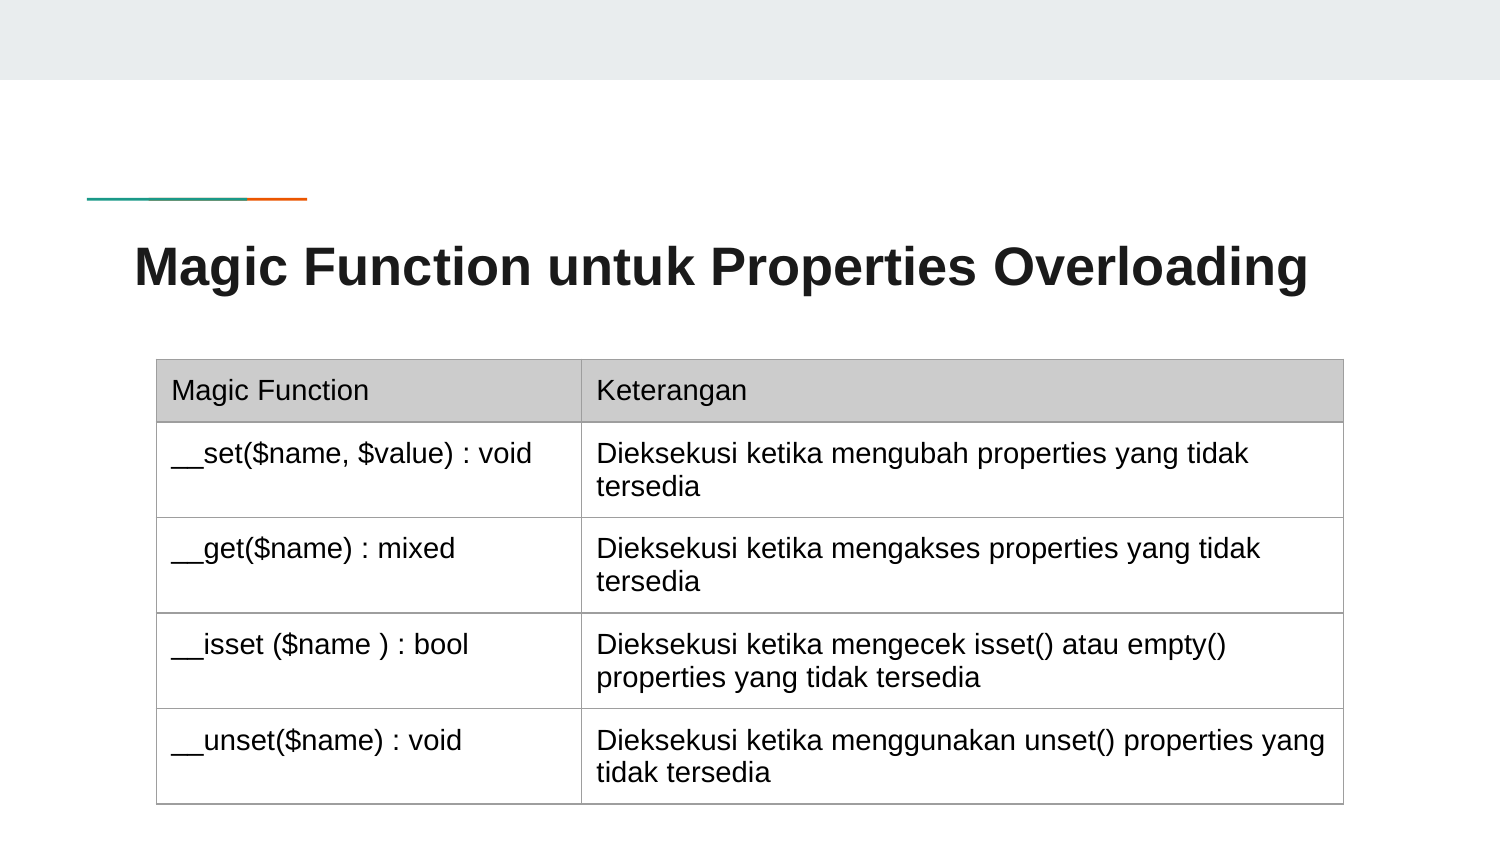

# Magic Function untuk Properties Overloading
| Magic Function | Keterangan |
| --- | --- |
| \_\_set($name, $value) : void | Dieksekusi ketika mengubah properties yang tidak tersedia |
| \_\_get($name) : mixed | Dieksekusi ketika mengakses properties yang tidak tersedia |
| \_\_isset ($name ) : bool | Dieksekusi ketika mengecek isset() atau empty() properties yang tidak tersedia |
| \_\_unset($name) : void | Dieksekusi ketika menggunakan unset() properties yang tidak tersedia |